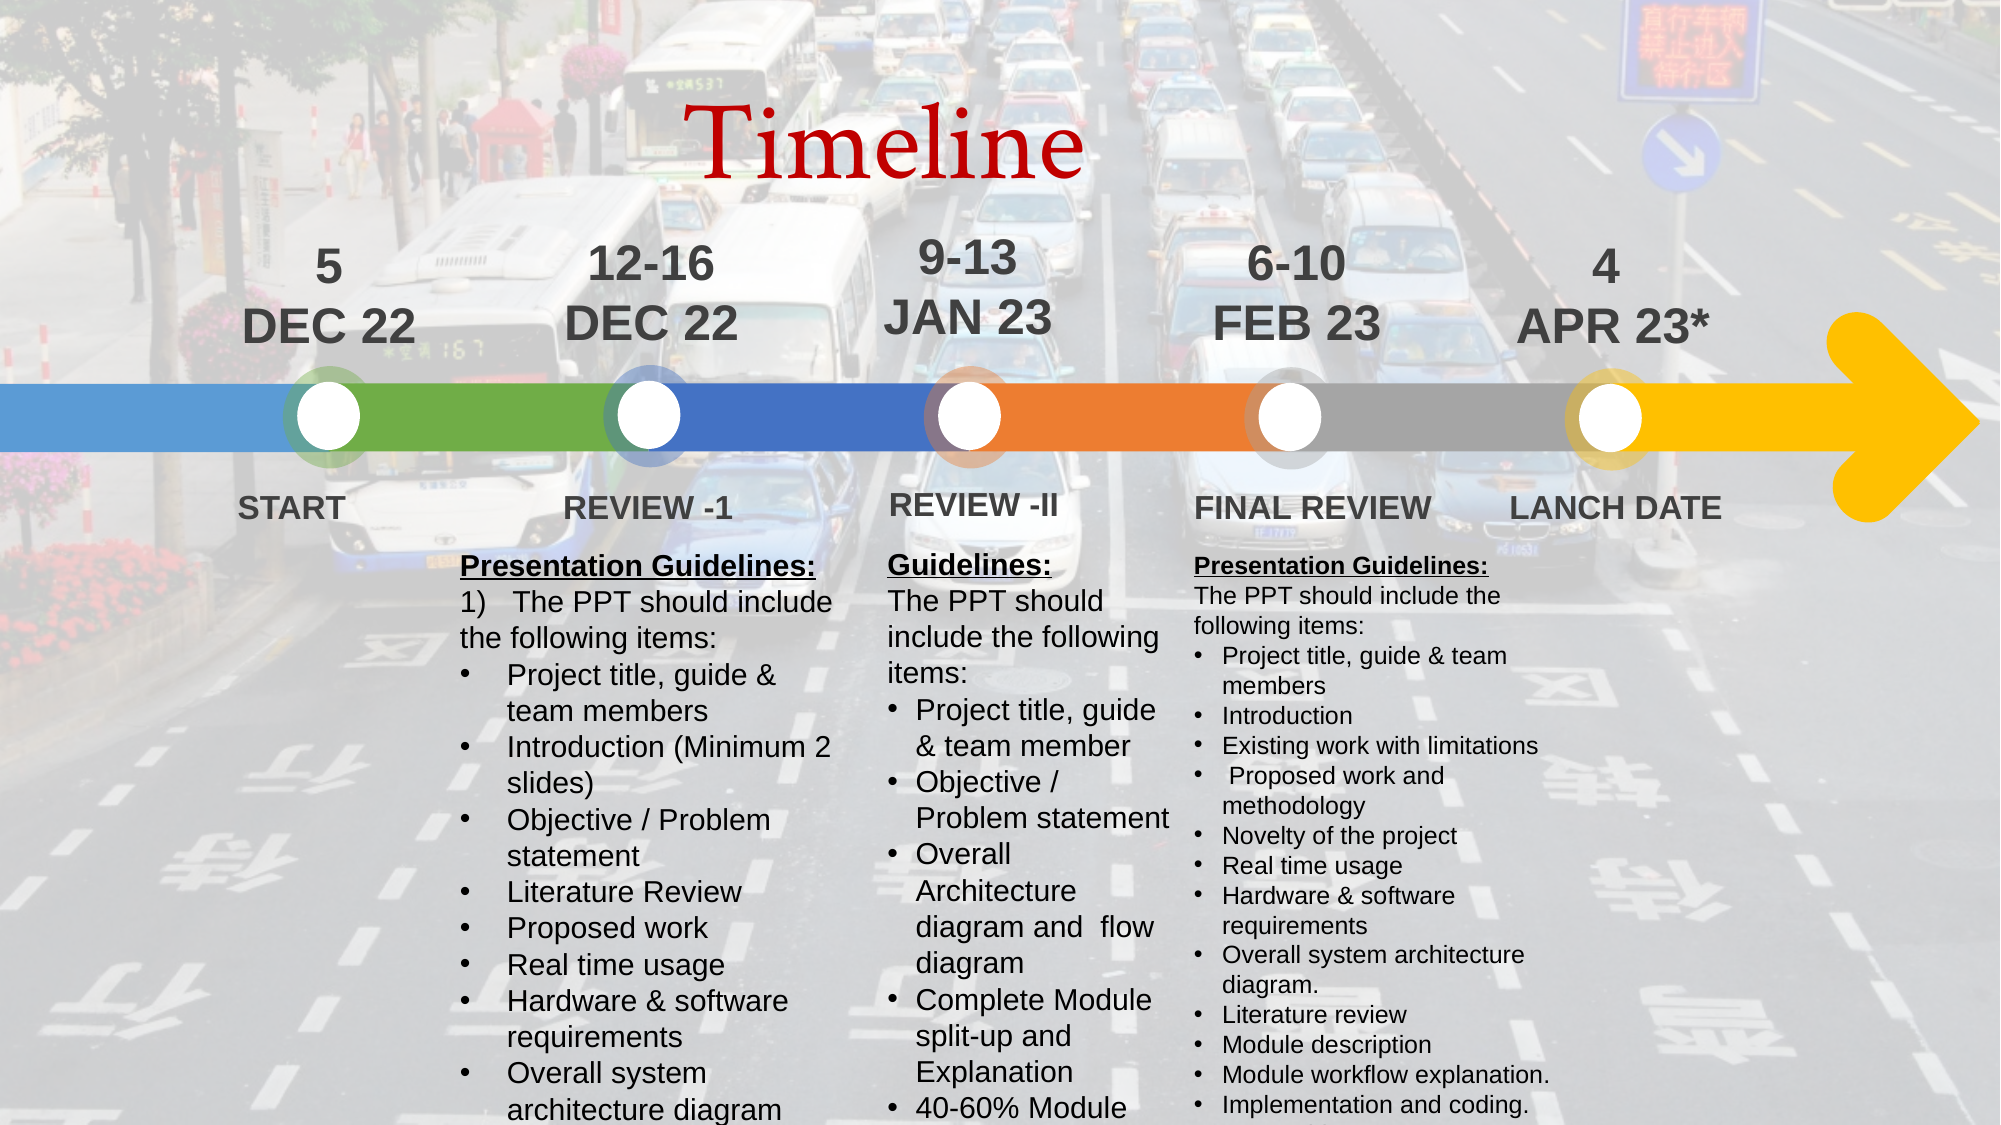

Timeline
9-13
JAN 23
12-16
DEC 22
6-10
FEB 23
4
APR 23*
5
DEC 22

REVIEW -II

REVIEW -1
Presentation Guidelines:
1)   The PPT should include the following items:
Project title, guide & team members
Introduction (Minimum 2 slides)
Objective / Problem statement
Literature Review
Proposed work
Real time usage
Hardware & software requirements
Overall system architecture diagram
List out the modules & Explanation
Project timeline chart
References
LANCH DATE

FINAL REVIEW

Guidelines:
The PPT should include the following items:
Project title, guide & team member
Objective / Problem statement
Overall Architecture diagram and  flow diagram
Complete Module split-up and Explanation
40-60% Module Implementation and Demo
References

START
Presentation Guidelines:
The PPT should include the following items:
Project title, guide & team members
Introduction
Existing work with limitations
 Proposed work and methodology
Novelty of the project
Real time usage
Hardware & software requirements
Overall system architecture diagram.
Literature review
Module description
Module workflow explanation.
Implementation and coding.
Demo video.
Snapshot of your project.
Testing.
Result and Discussion. (Input and output)
Conclusion.